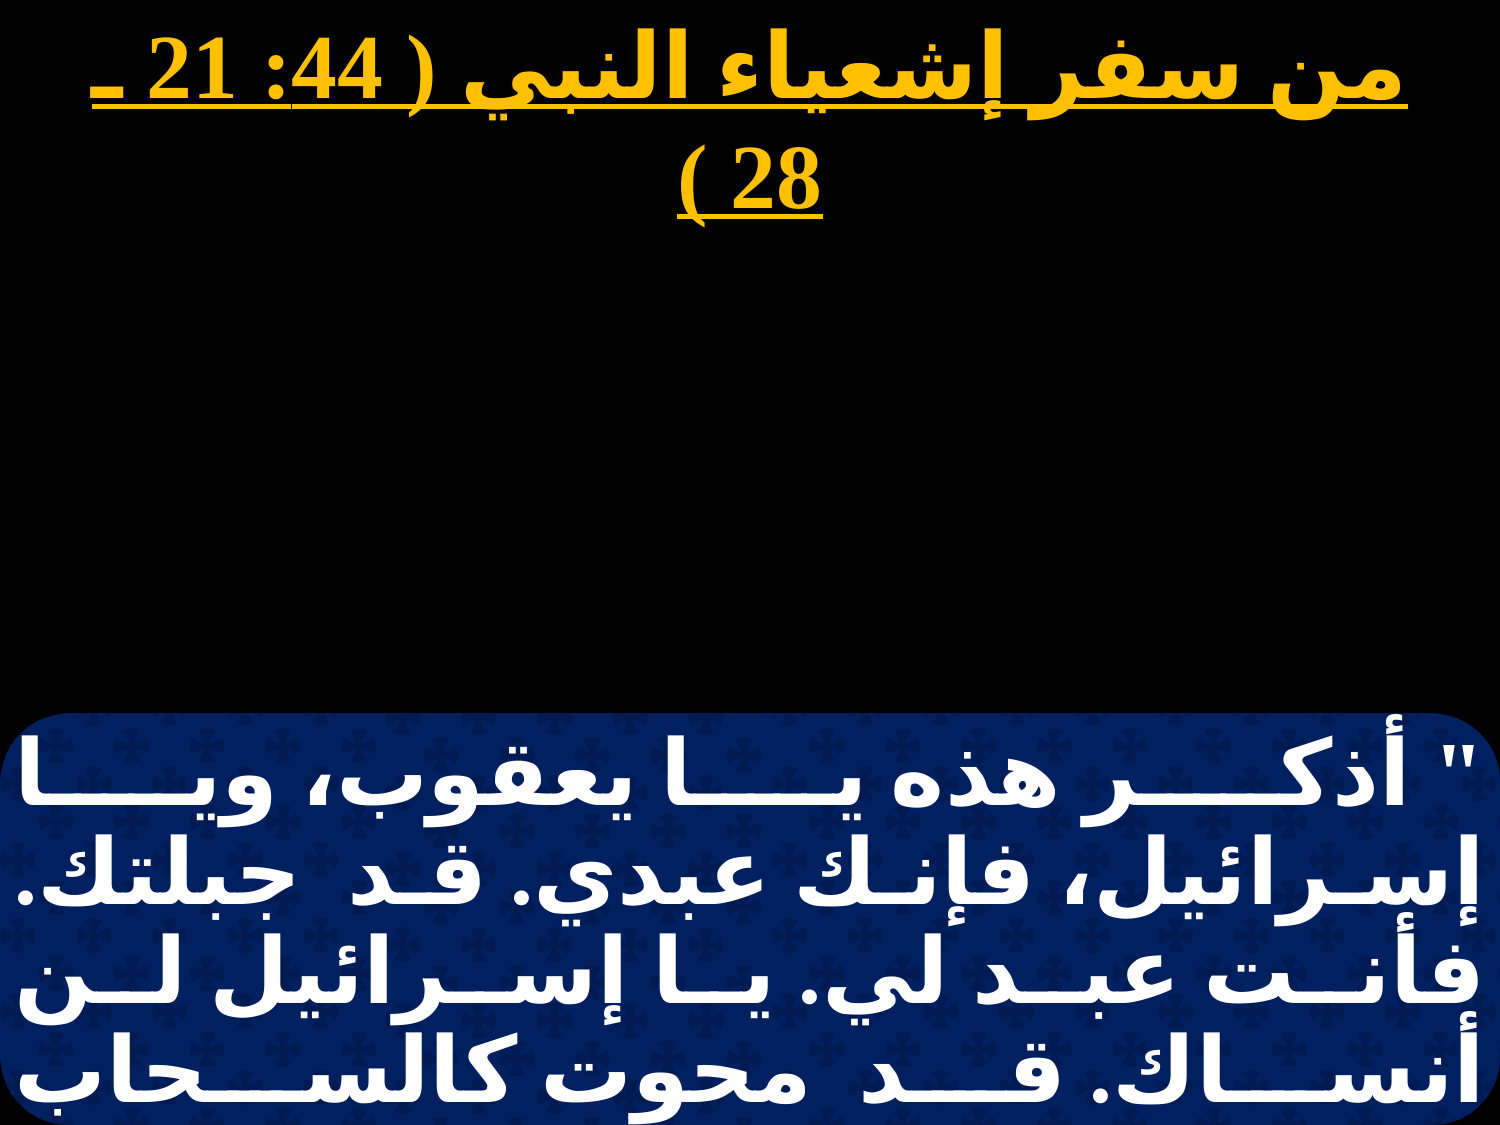

من سفر إشعياء النبي ( 44: 21 ـ 28 )
" أذكر هذه يا يعقوب، ويا إسرائيل، فإنك عبدي. قد  جبلتك. فأنت عبد لي. يا إسرائيل لن أنساك. قد  محوت كالسحاب معاصيك وكالغمام خطاياك. ارجع  إلي فإني قد افتديتك. " ربمي أيتها السماوات لأن